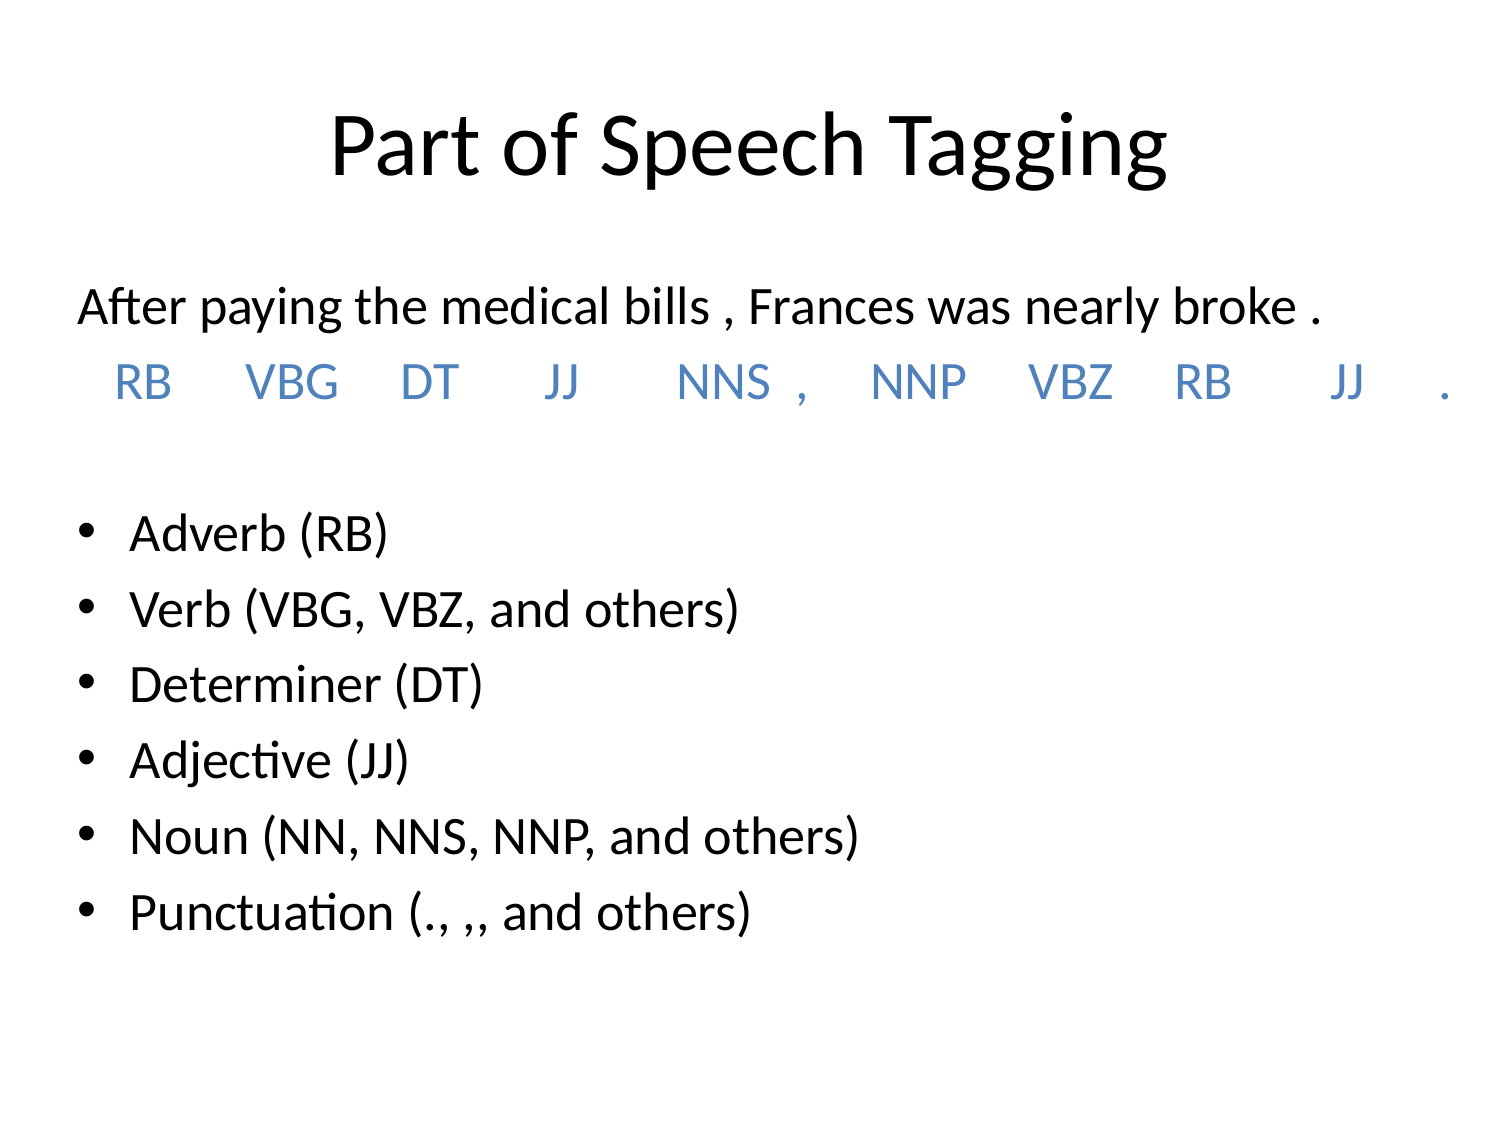

# Part of Speech Tagging
After paying the medical bills , Frances was nearly broke .
   rb      vbg     dt       jj        nns  ,     nnp     vbz     rb        jj      .

Adverb (RB)
Verb (VBG, VBZ, and others)
Determiner (DT)
Adjective (JJ)
Noun (NN, NNS, NNP, and others)
Punctuation (., ,, and others)